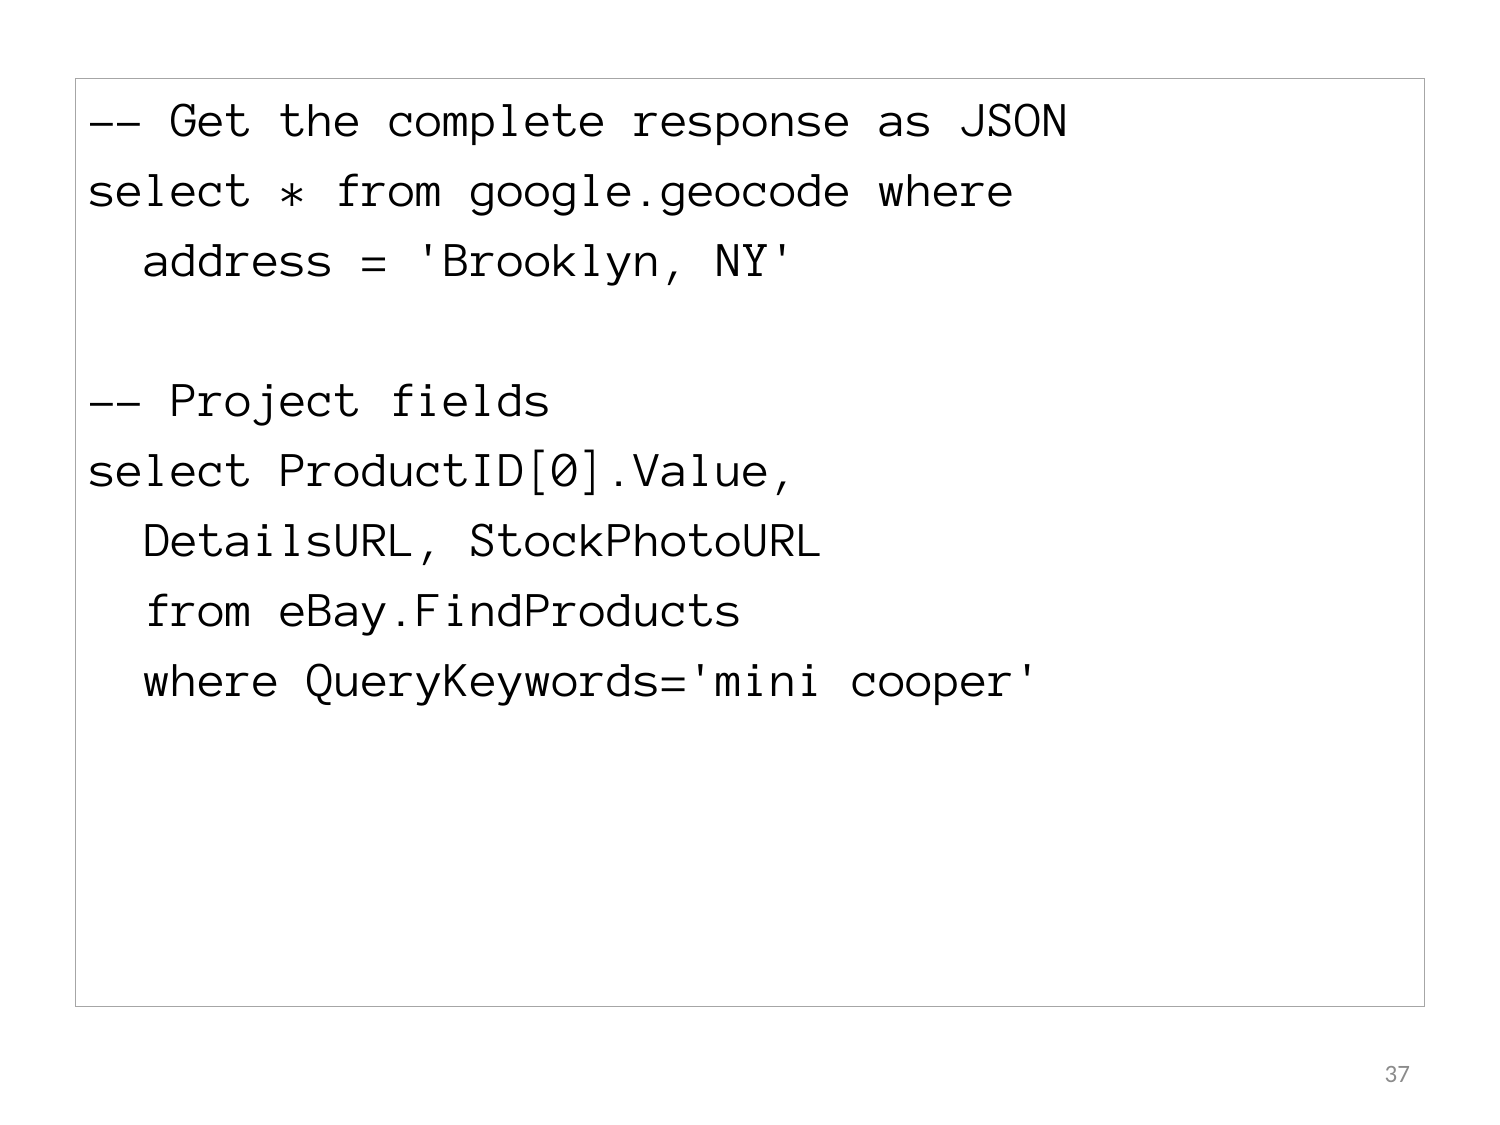

-- Get the complete response as JSON
select * from google.geocode where
  address = 'Brooklyn, NY'

-- Project fields
select ProductID[0].Value,
  DetailsURL, StockPhotoURL
  from eBay.FindProducts
  where QueryKeywords='mini cooper'
37